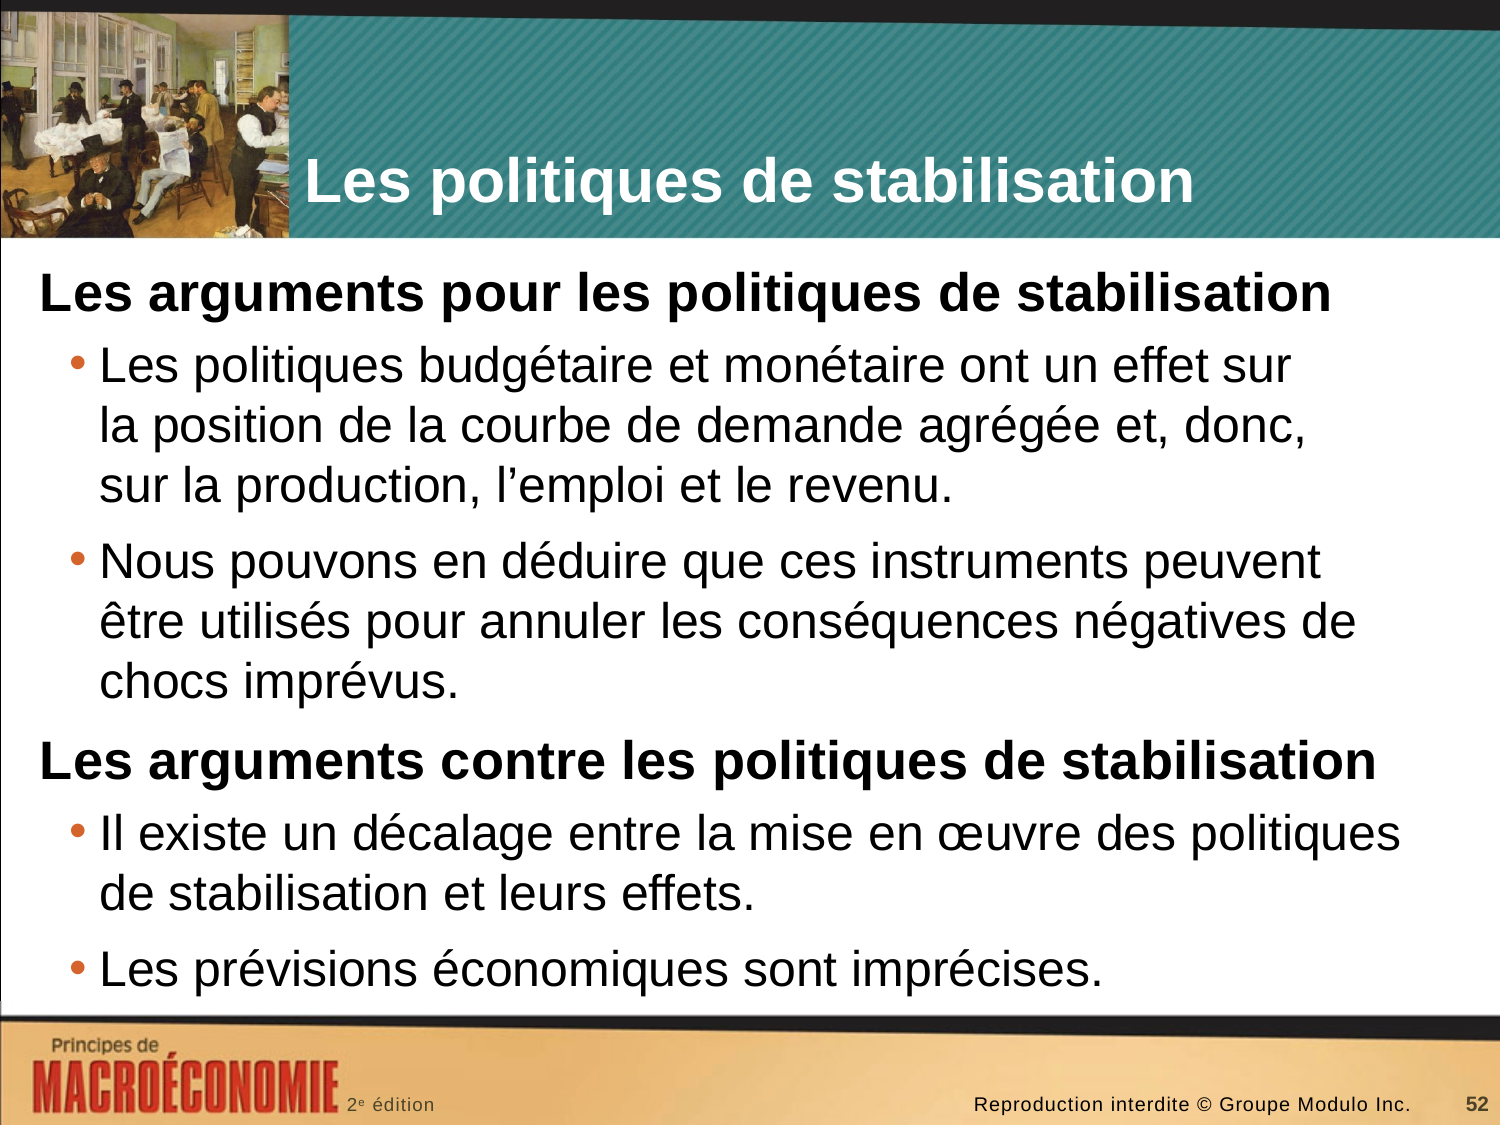

# Les politiques de stabilisation
Les arguments pour les politiques de stabilisation
Les politiques budgétaire et monétaire ont un effet sur
la position de la courbe de demande agrégée et, donc,
sur la production, l’emploi et le revenu.
Nous pouvons en déduire que ces instruments peuvent    être utilisés pour annuler les conséquences négatives de chocs imprévus.
Les arguments contre les politiques de stabilisation
Il existe un décalage entre la mise en œuvre des politiques de stabilisation et leurs effets.
Les prévisions économiques sont imprécises.
52